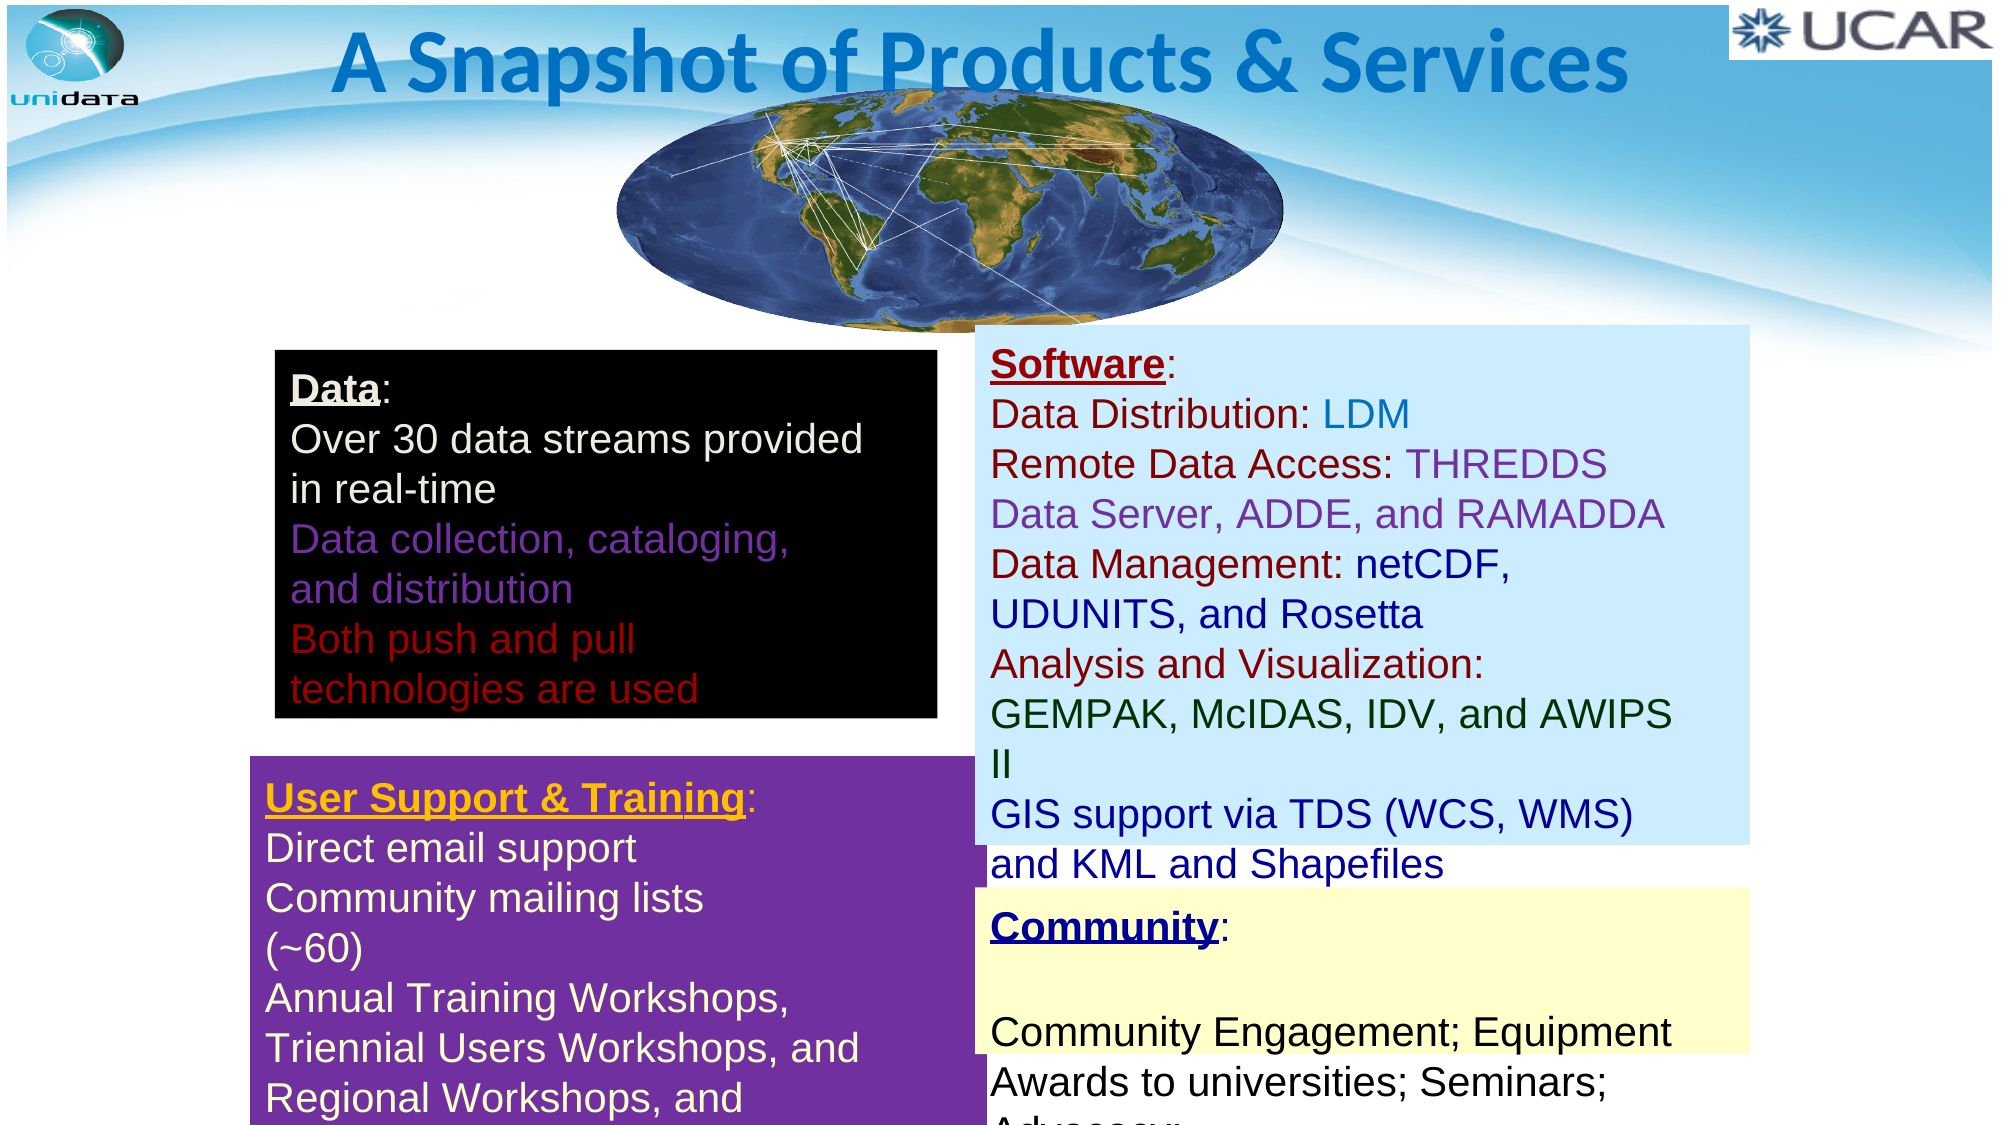

A Snapshot of Products & Services

Software:
Data Distribution: LDM
Remote Data Access: THREDDS Data Server, ADDE, and RAMADDA
Data Management: netCDF, UDUNITS, and Rosetta
Analysis and Visualization: GEMPAK, McIDAS, IDV, and AWIPS II
GIS support via TDS (WCS, WMS) and KML and Shapefiles

Community Engagement; Equipment Awards to universities; Seminars; Advocacy;

Data:
Over 30 data streams provided in real-time
Data collection, cataloging, and distribution
Both push and pull technologies are used

User Support & Training: Direct email support Community mailing lists (~60)
Annual Training Workshops, Triennial Users Workshops, and Regional Workshops, and internership programs.

Community: